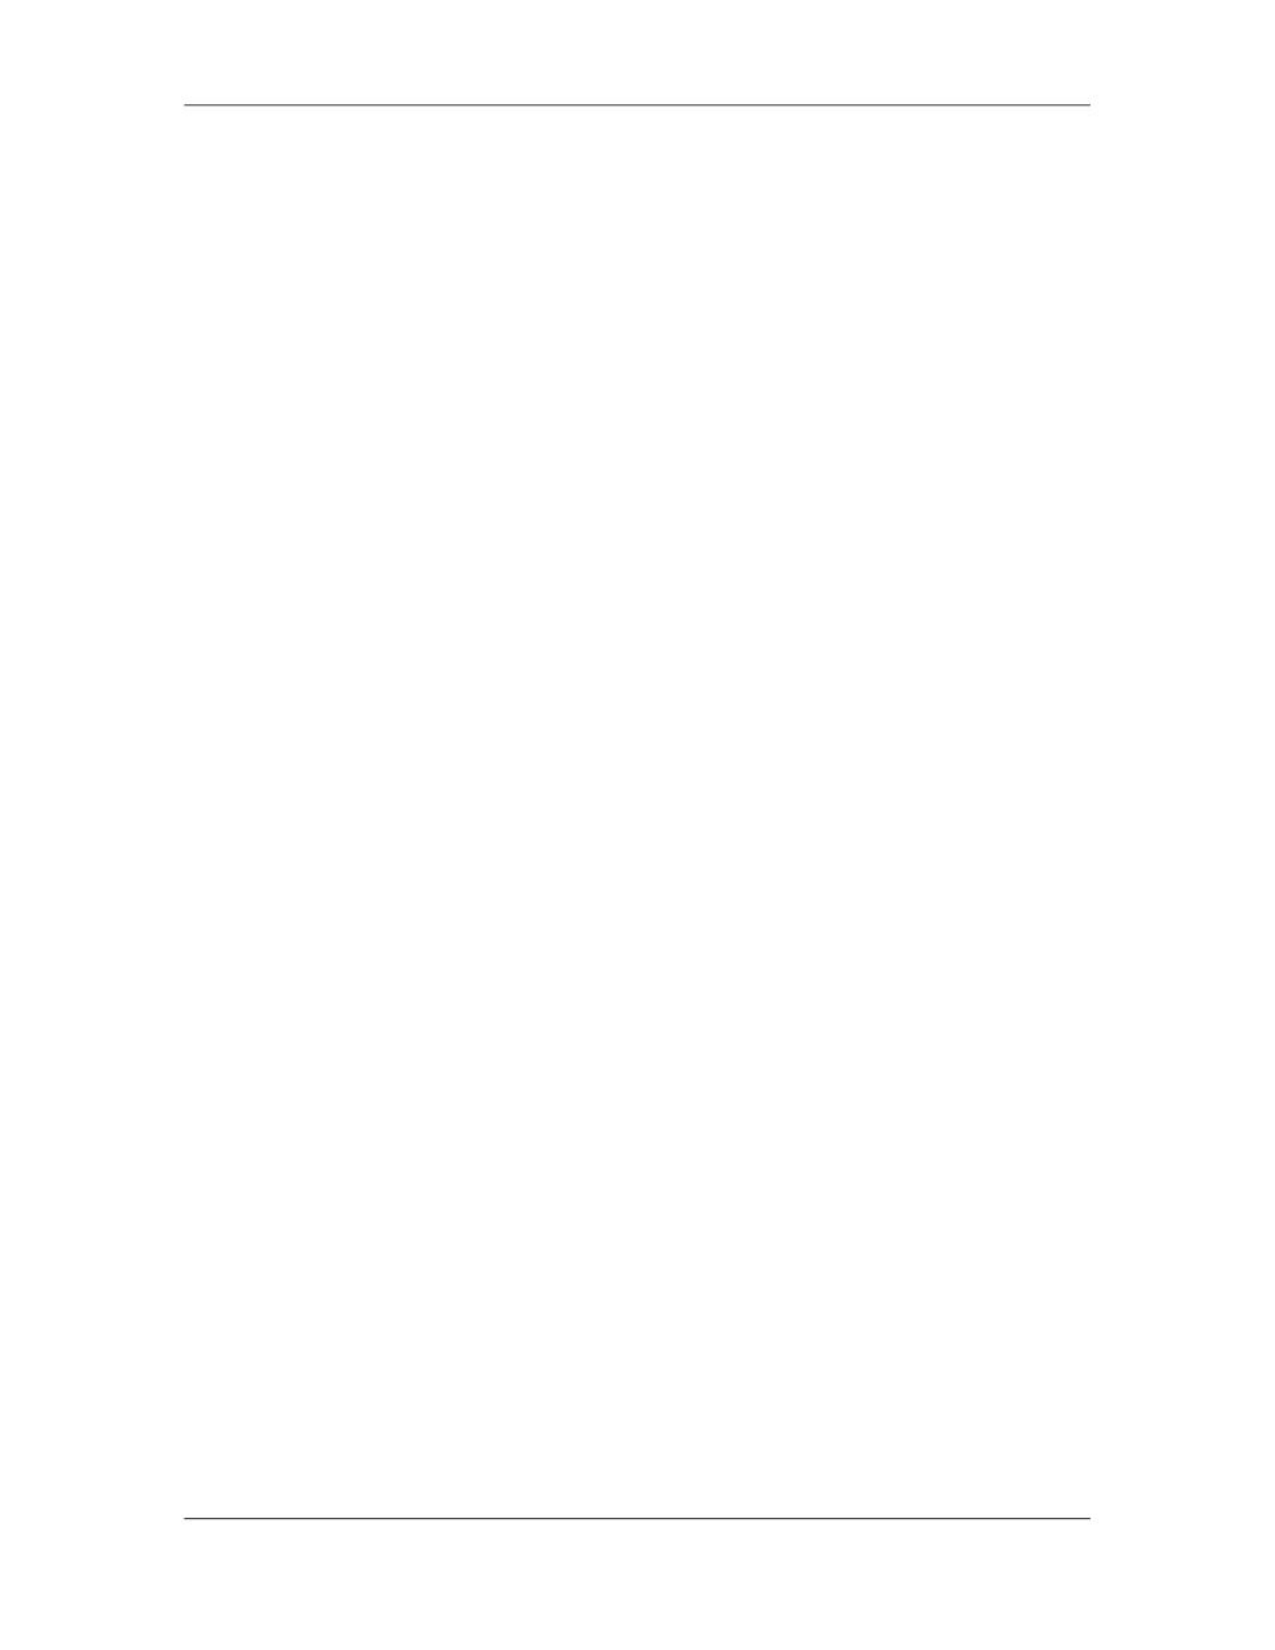

Software Project Management (CS615)

																																																																																																									This problem is discussed in a paper by Wesselius and Ververs (1990), in which

																																																																																																									they conclude that complete objectivity in quality assessment cannot be achieved.
																																																																																																									They identify three distinct components of quality:

																																																																																																									An objectively assessable component

																																																																																																									A subjectively assessable component
																																																																																																									A non-assessable component

																																																																																																									The quality of a product is objectively assessable when the characteristics of the

																																																																																																									product, as stated in the requirements specification, can be identified.

																																																																																																									The quality of a product is subjectively assessable when the characteristics of the
																																																																																																									product comply with the customer's expectations.

																																																																																																									The quality of a product is non-assessable when it behaves according to our

																																																																																																									expectations in situations that have not been foreseen.

																																																																																																									Wesselius and Ververs suggest that, for the quality of a software product to be
																																																																																																									assessable, as many characteristics as possible should be moved from the

																																																																																																									subjective and non-assessable components to the assessable component.
																																																																																																									Essentially, this means that the requirements specification must describe as many

																																																																																																									measurable characteristics of the product as possible.

																																																																																																									Experience supports Wesselius and Ververs' conclusions. Badly defined
																																																																																																									requirements are always a source of dispute between developer and customer.

																																																																																																									Well-defined, detailed and measurable requirements minimize disputes and
																																																																																																									disagreements when the development of the product is complete.

																																																																																																									However, many development methods have a prolonged interval between the

																																																																																																									specification of requirements and the delivery of the product (refer to Chapter 4
																																																																																																									for a discussion of the software development cycle). The determination of quality

																																																																																																									should not be postponed until development is complete. Effective software quality
																																																																																																									control requires frequent assessments throughout the development cycle. Thus,

																																																																																																									effective quality control coupled with a good requirements specification will
																																																																																																									clearly increase the quality of the final product.

																																																																											10.3 										Quality Control

																																																																																																									Variation control may be equated to quality control. But how do we achieve

																																																																																																									quality control? Quality control involves the series of inspections, reviews, and
																																																																																																									tests used throughout the software process to ensure each work product meets the

																																																																																																									requirements placed upon it.

																																																																																																									Quality control includes a feedback loop to the process that created the work
																																																																																																									product. The combination of measurement and feedback allows us to tune the

																																																																																						                                                                                                                                 358

																																																																																																																																																																																						© Copyright Virtual University of Pakistan